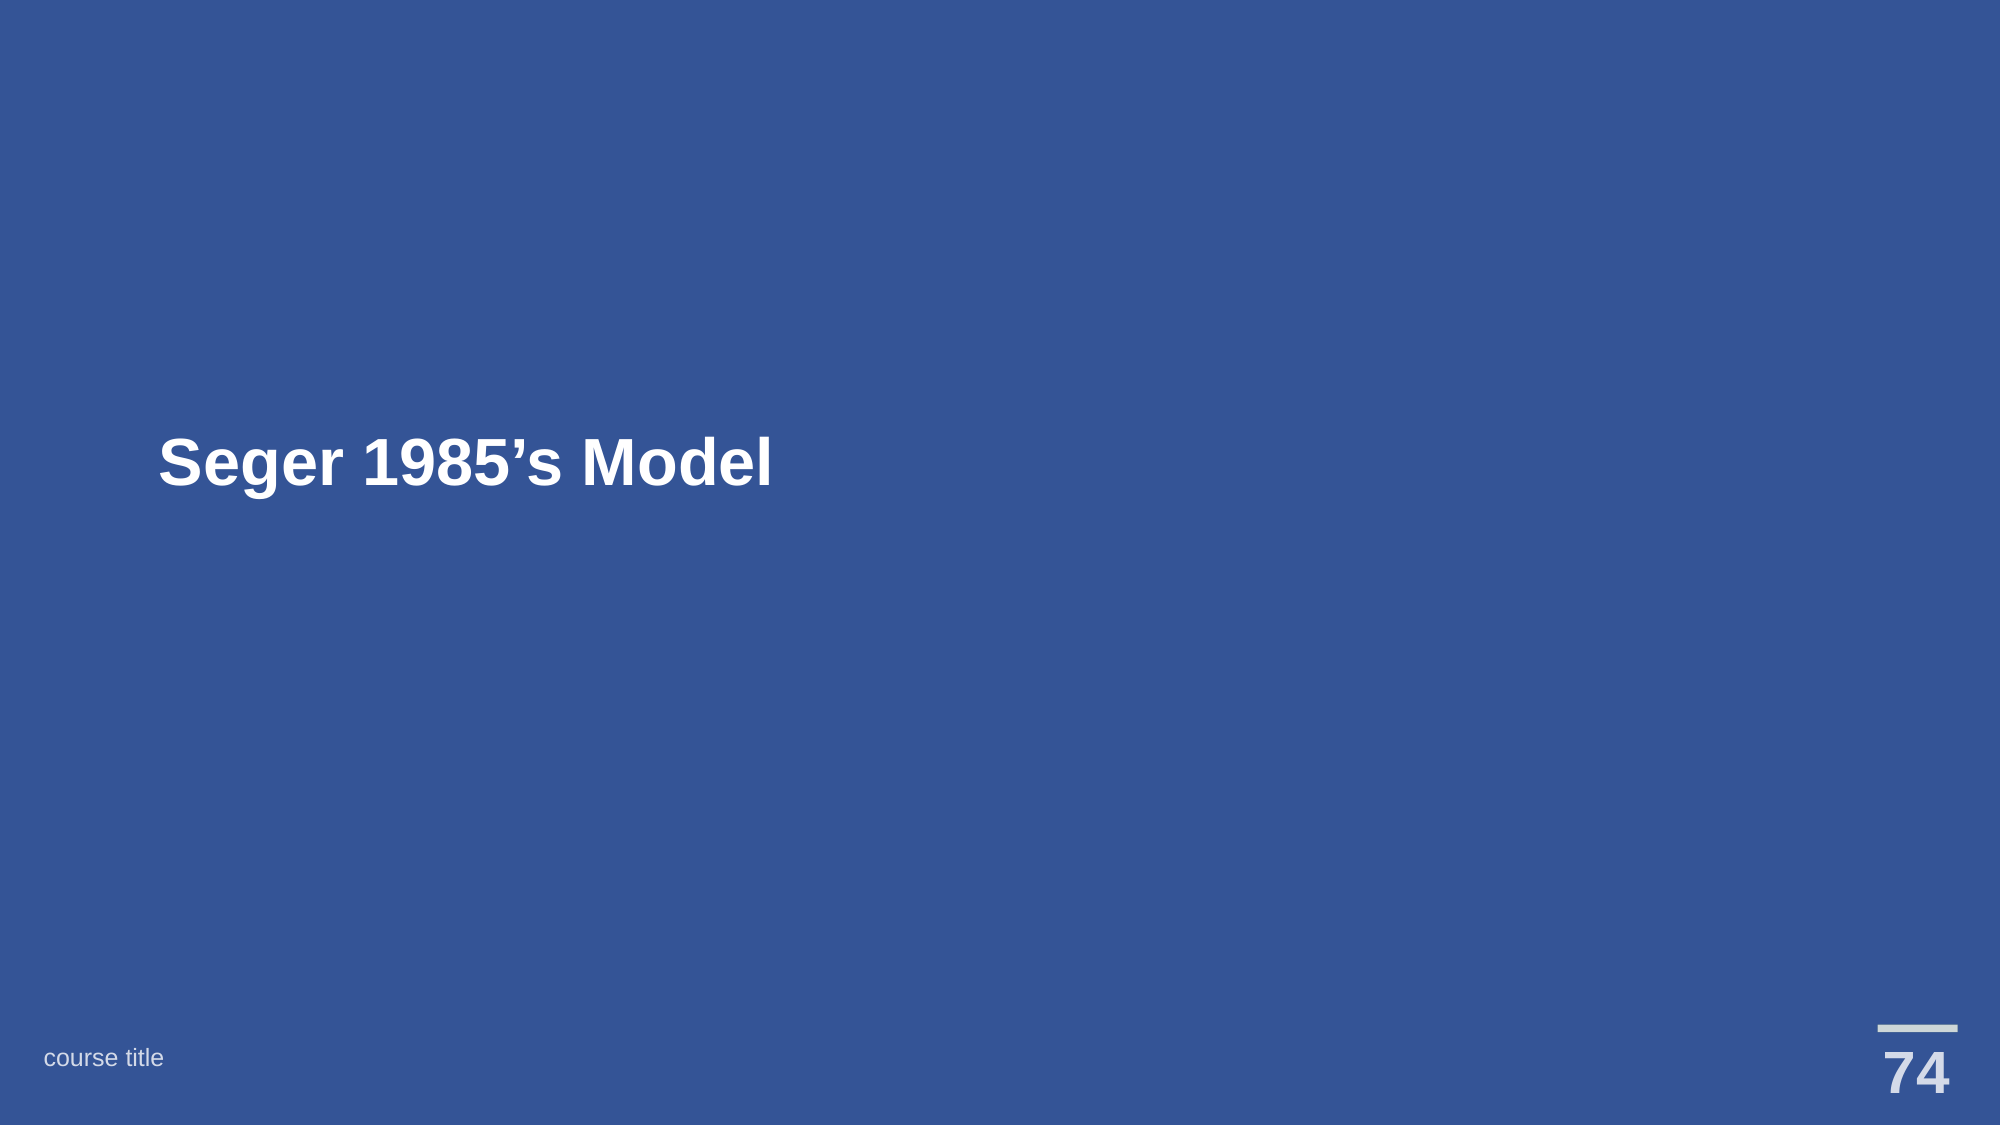

# Seger 1985’s Model

74
course title